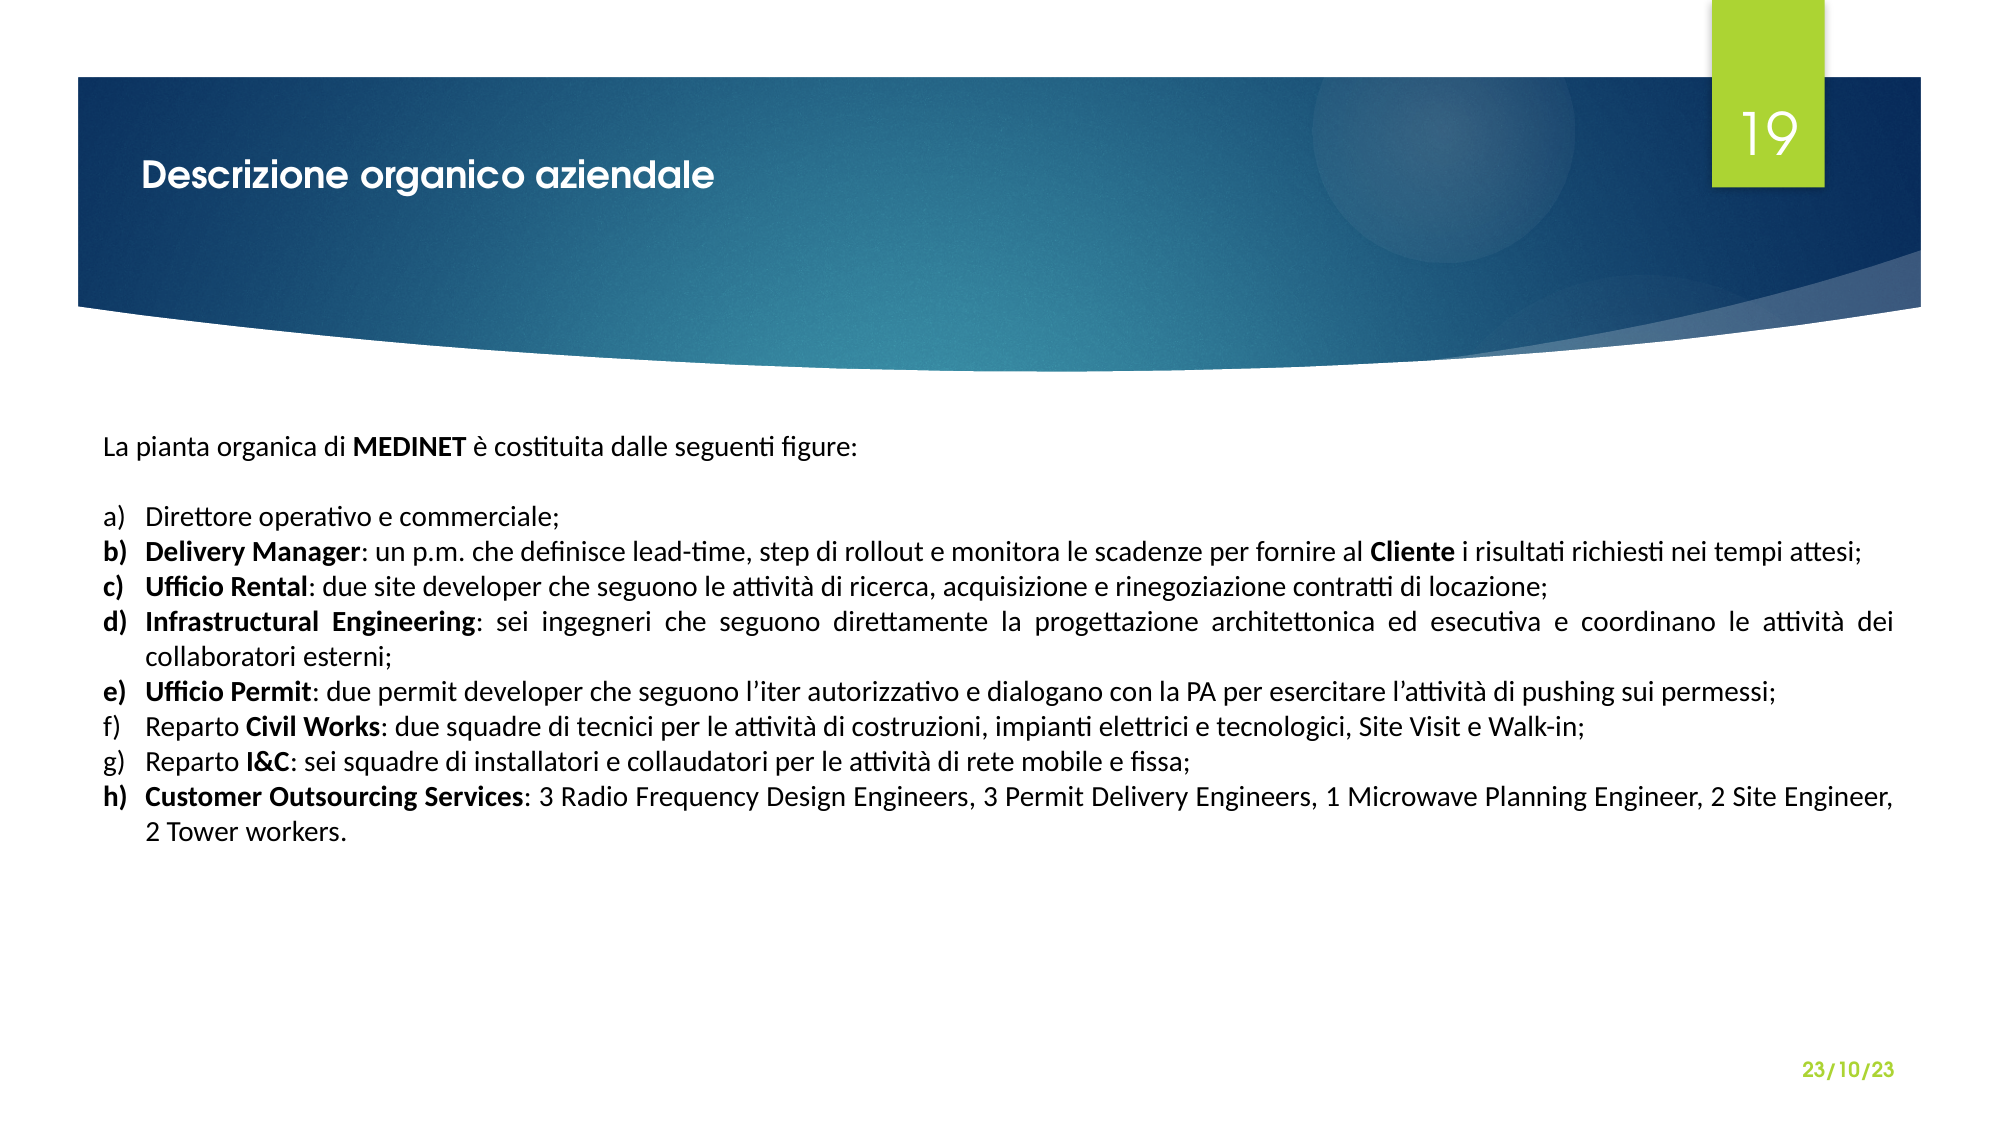

19
Descrizione organico aziendale
La pianta organica di MEDINET è costituita dalle seguenti figure:

Direttore operativo e commerciale;
Delivery Manager: un p.m. che definisce lead-time, step di rollout e monitora le scadenze per fornire al Cliente i risultati richiesti nei tempi attesi;
Ufficio Rental: due site developer che seguono le attività di ricerca, acquisizione e rinegoziazione contratti di locazione;
Infrastructural Engineering: sei ingegneri che seguono direttamente la progettazione architettonica ed esecutiva e coordinano le attività dei collaboratori esterni;
Ufficio Permit: due permit developer che seguono l’iter autorizzativo e dialogano con la PA per esercitare l’attività di pushing sui permessi;
Reparto Civil Works: due squadre di tecnici per le attività di costruzioni, impianti elettrici e tecnologici, Site Visit e Walk-in;
Reparto I&C: sei squadre di installatori e collaudatori per le attività di rete mobile e fissa;
Customer Outsourcing Services: 3 Radio Frequency Design Engineers, 3 Permit Delivery Engineers, 1 Microwave Planning Engineer, 2 Site Engineer, 2 Tower workers.

23/10/23